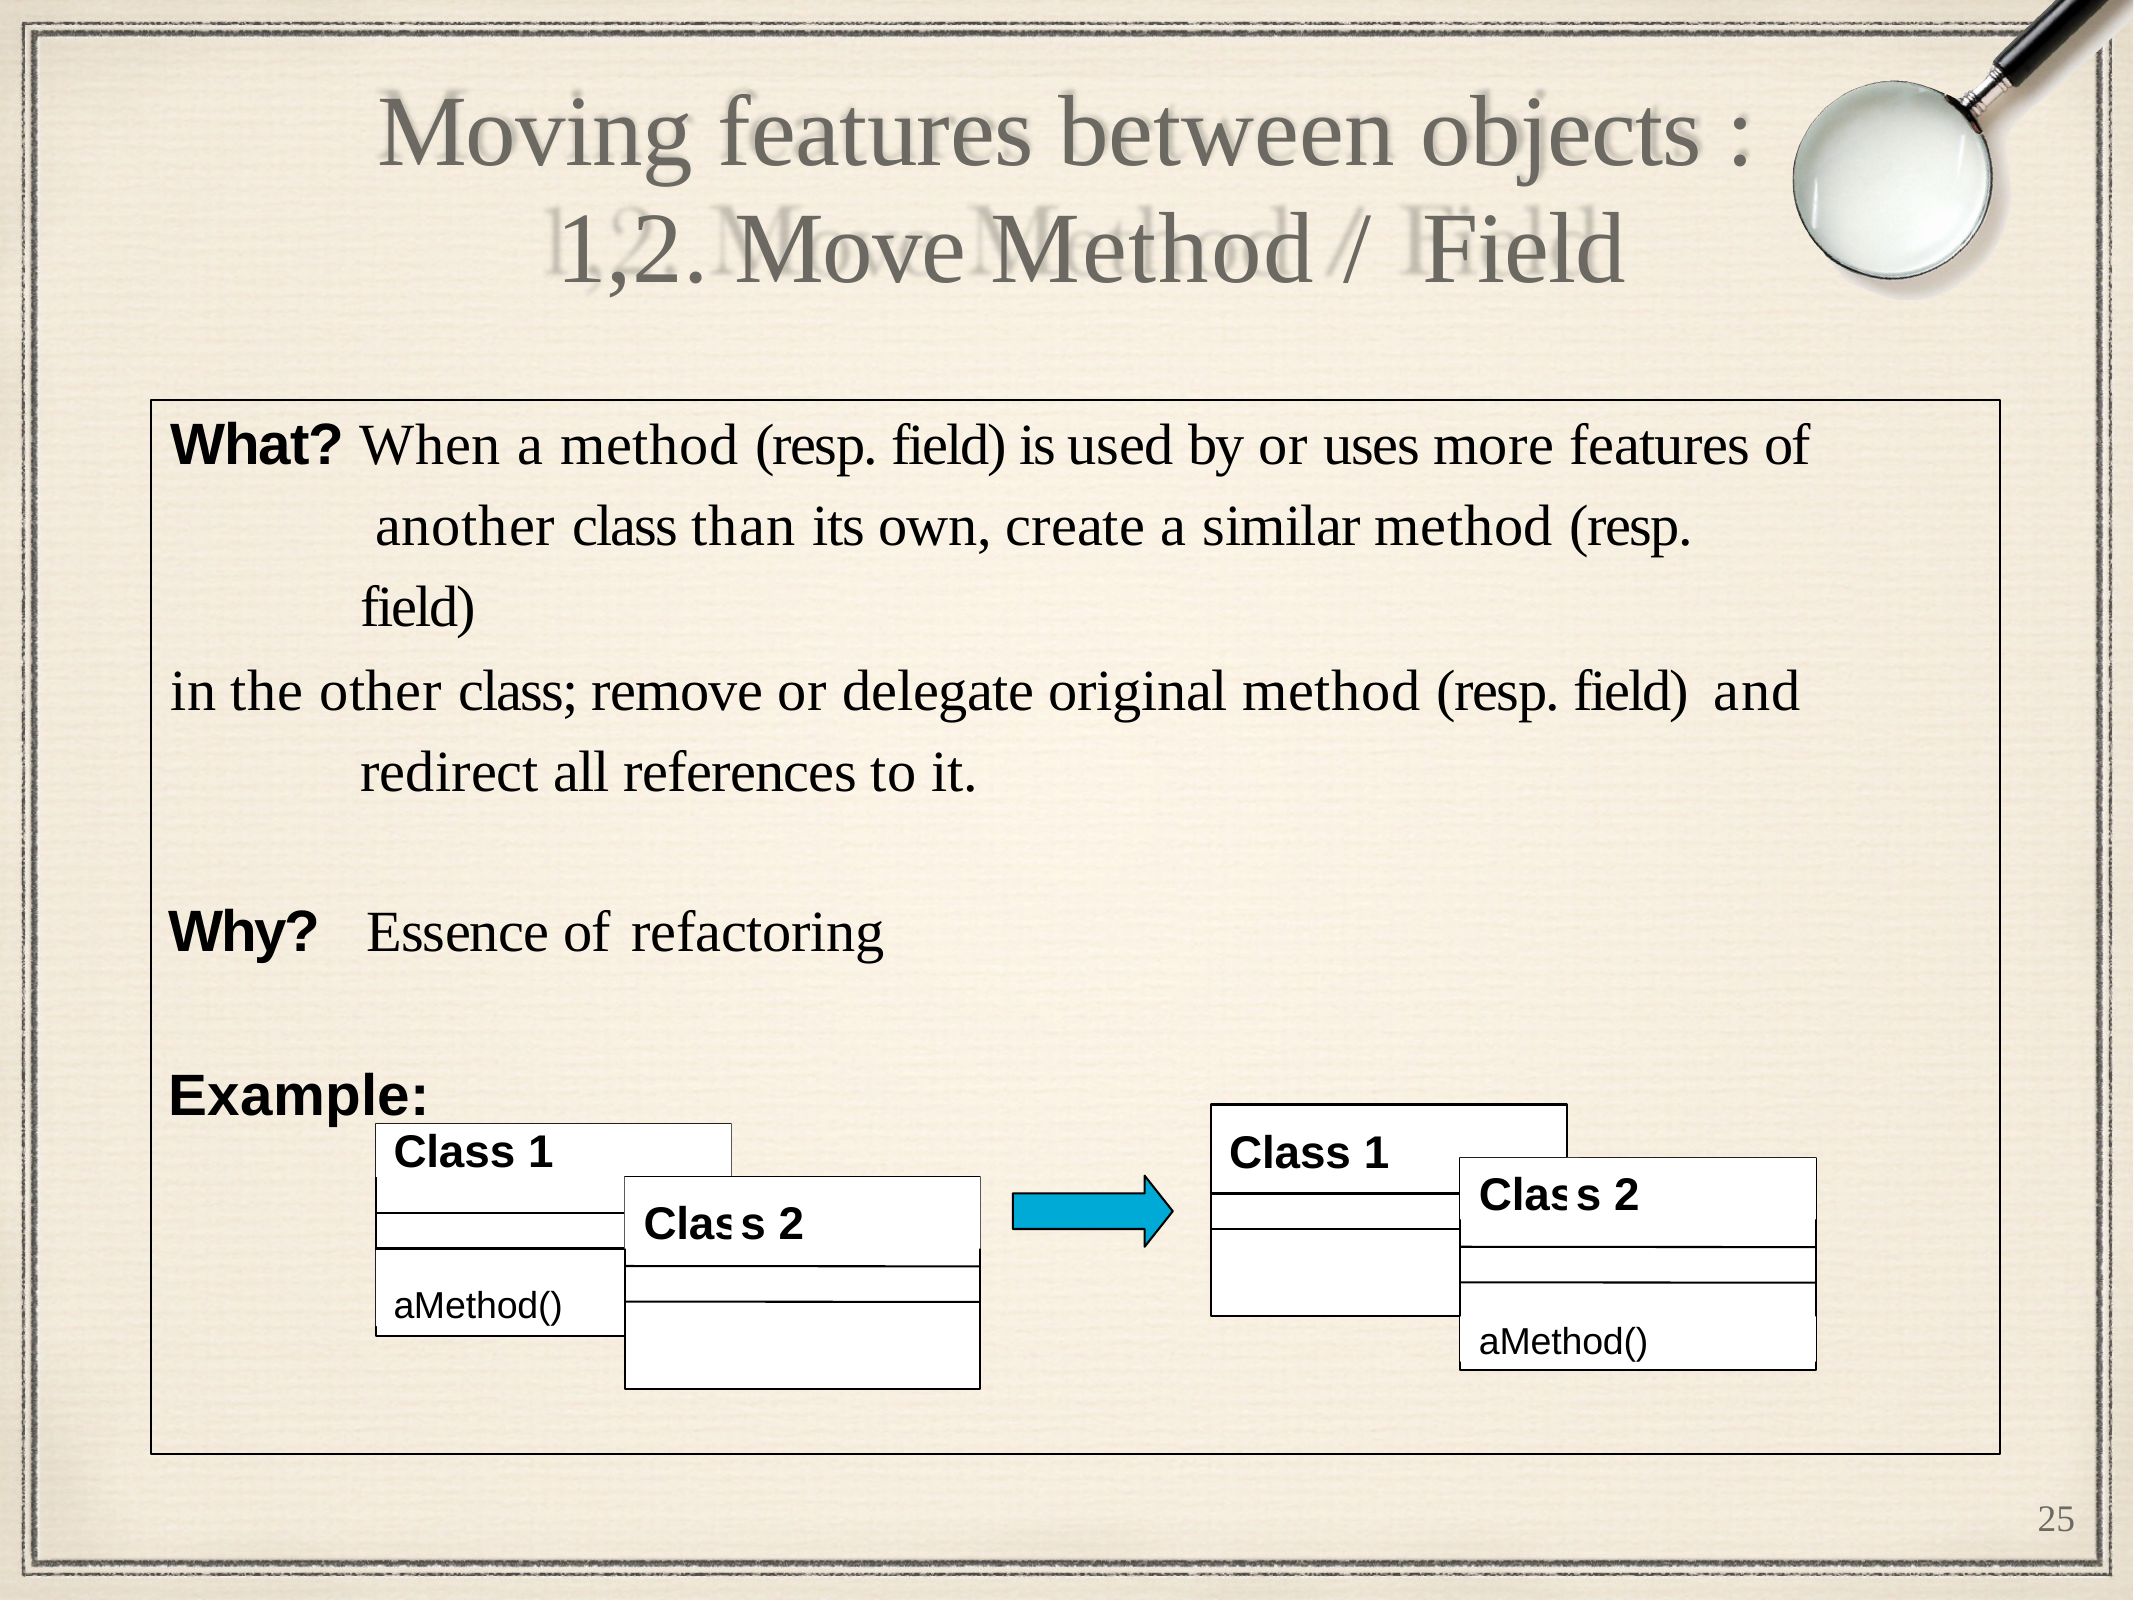

# Moving features between objects :  1,2. Move Method / Field
What? When a method (resp. field) is used by or uses more features of  another class than its own, create a similar method (resp. field)
in the other class; remove or delegate original method (resp. field)  and redirect all references to it.

Why?	Essence of	refactoring

Example:

Class 1

Class 1

Clas
s 2

Clas
s 2
aMethod()
aMethod()
25